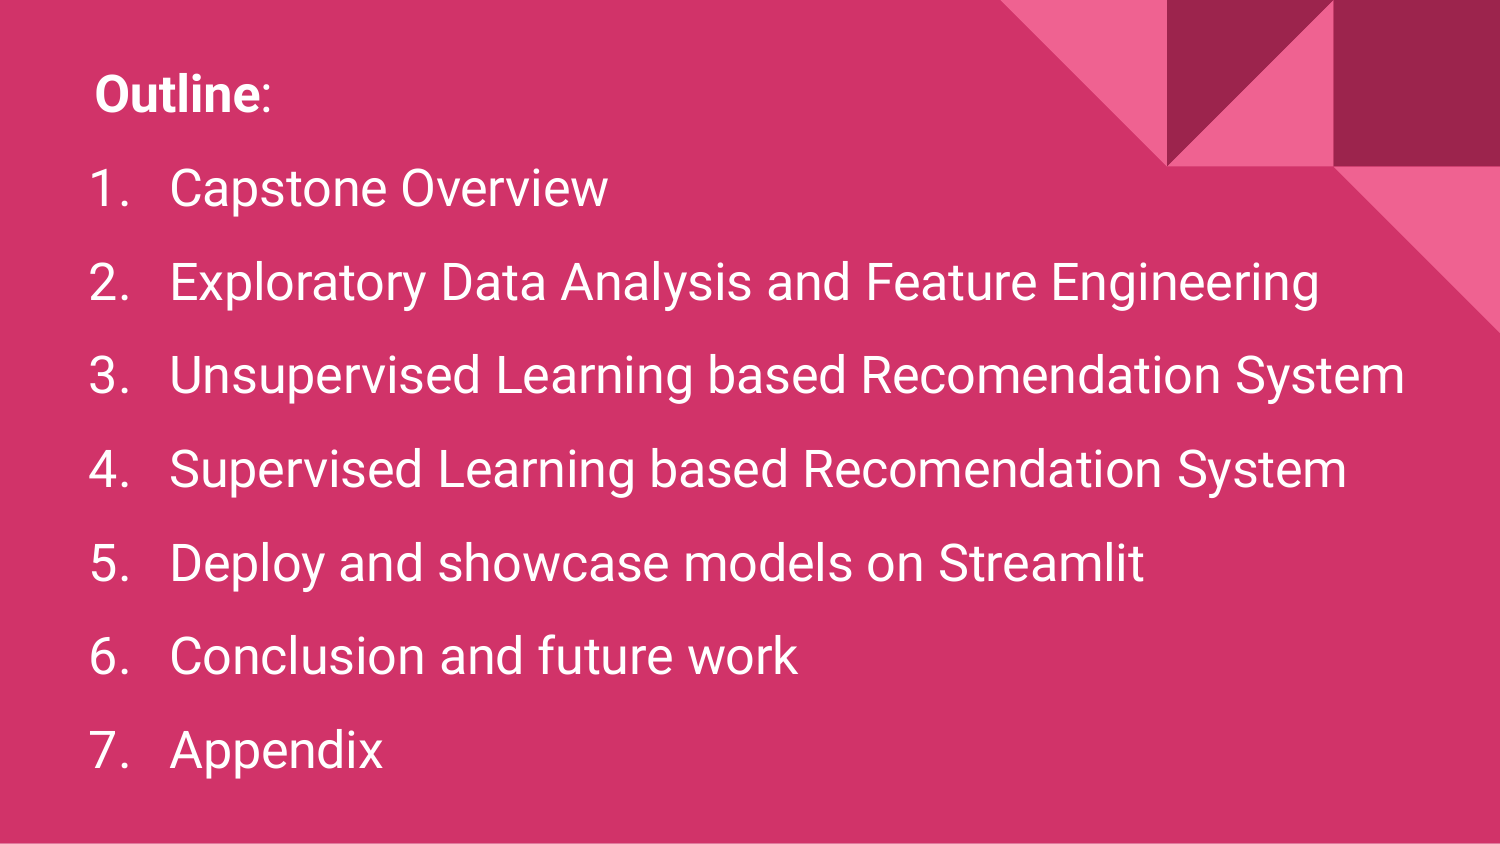

Outline:
Capstone Overview
Exploratory Data Analysis and Feature Engineering
Unsupervised Learning based Recomendation System
Supervised Learning based Recomendation System
Deploy and showcase models on Streamlit
Conclusion and future work
Appendix